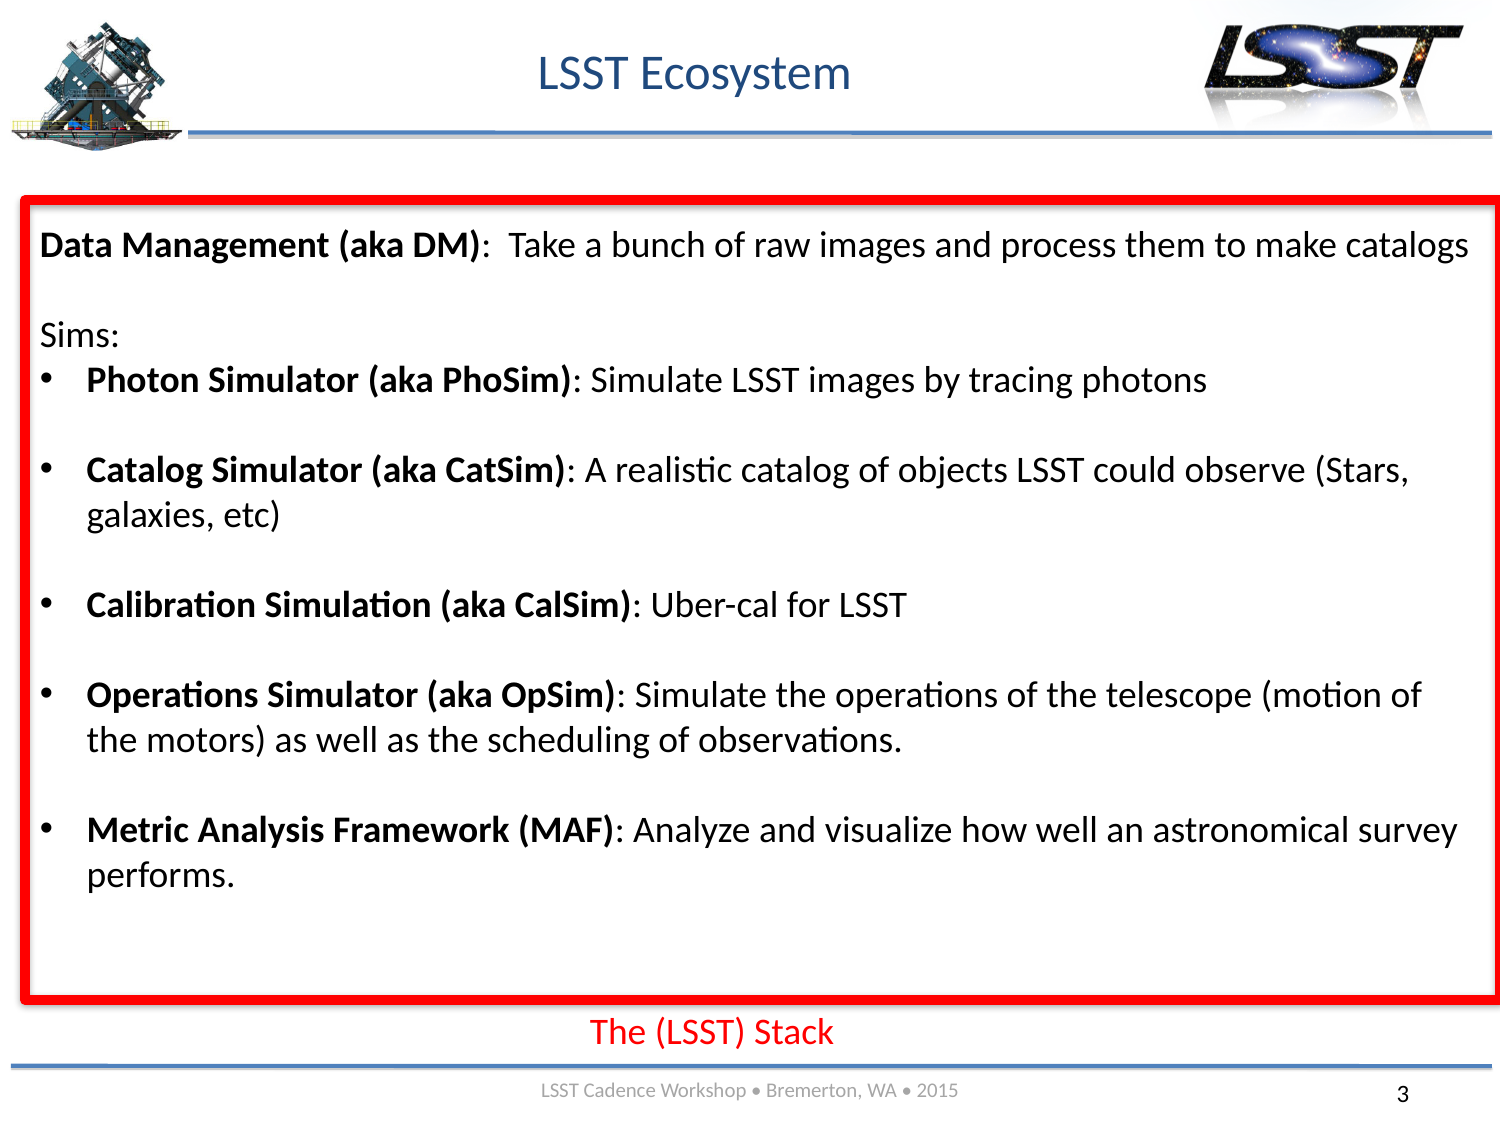

# LSST Ecosystem

The (LSST) Stack
Data Management (aka DM):  Take a bunch of raw images and process them to make catalogs

Sims:
Photon Simulator (aka PhoSim): Simulate LSST images by tracing photons

Catalog Simulator (aka CatSim): A realistic catalog of objects LSST could observe (Stars, galaxies, etc)

Calibration Simulation (aka CalSim): Uber-cal for LSST

Operations Simulator (aka OpSim): Simulate the operations of the telescope (motion of the motors) as well as the scheduling of observations.

Metric Analysis Framework (MAF): Analyze and visualize how well an astronomical survey performs.